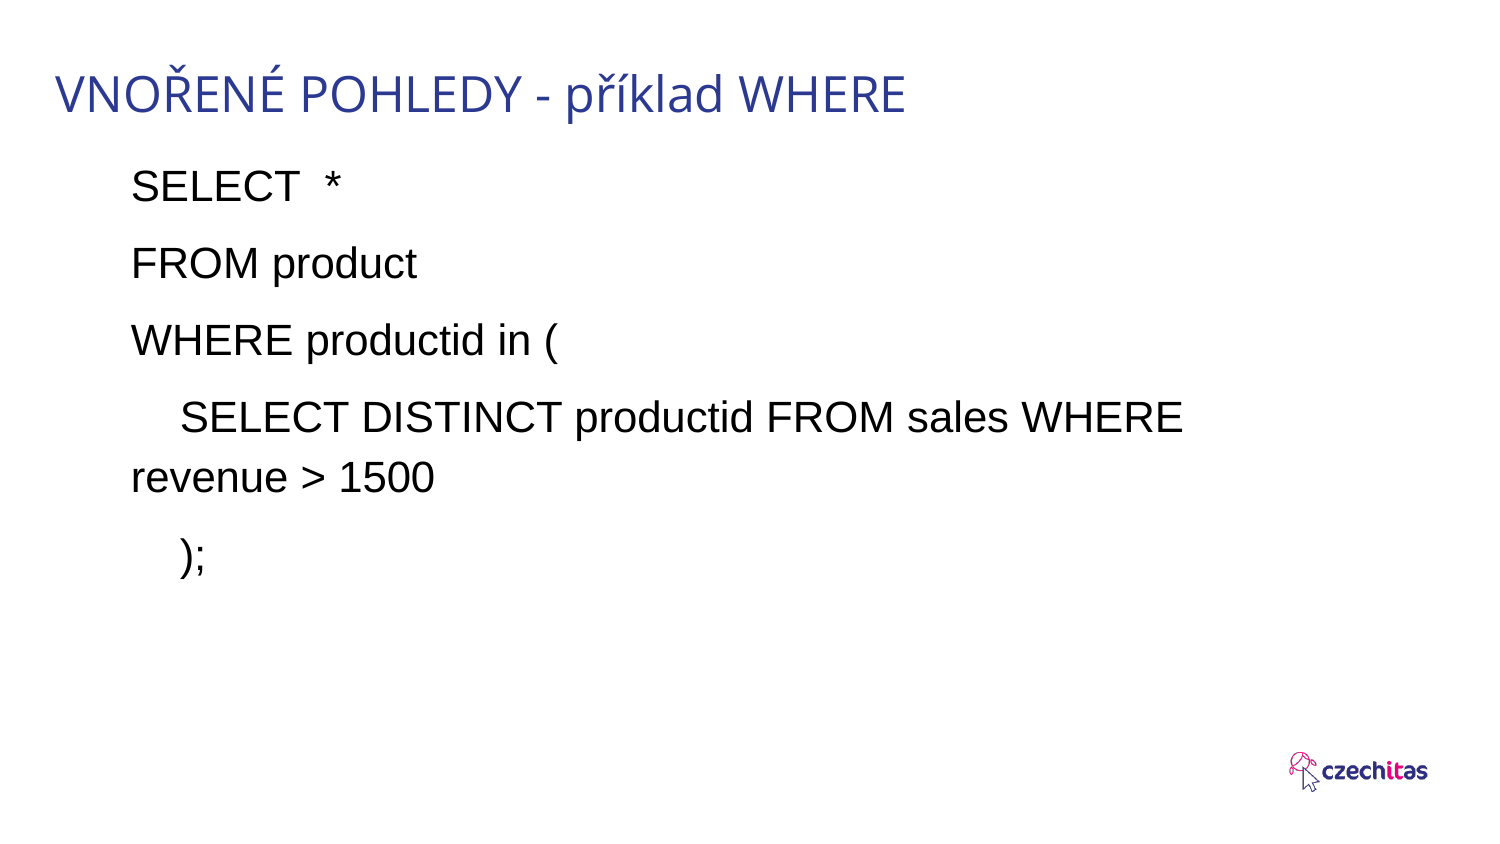

# VNOŘENÉ POHLEDY - příklad WHERE
SELECT  *
FROM product
WHERE productid in (
    SELECT DISTINCT productid FROM sales WHERE revenue > 1500
    );